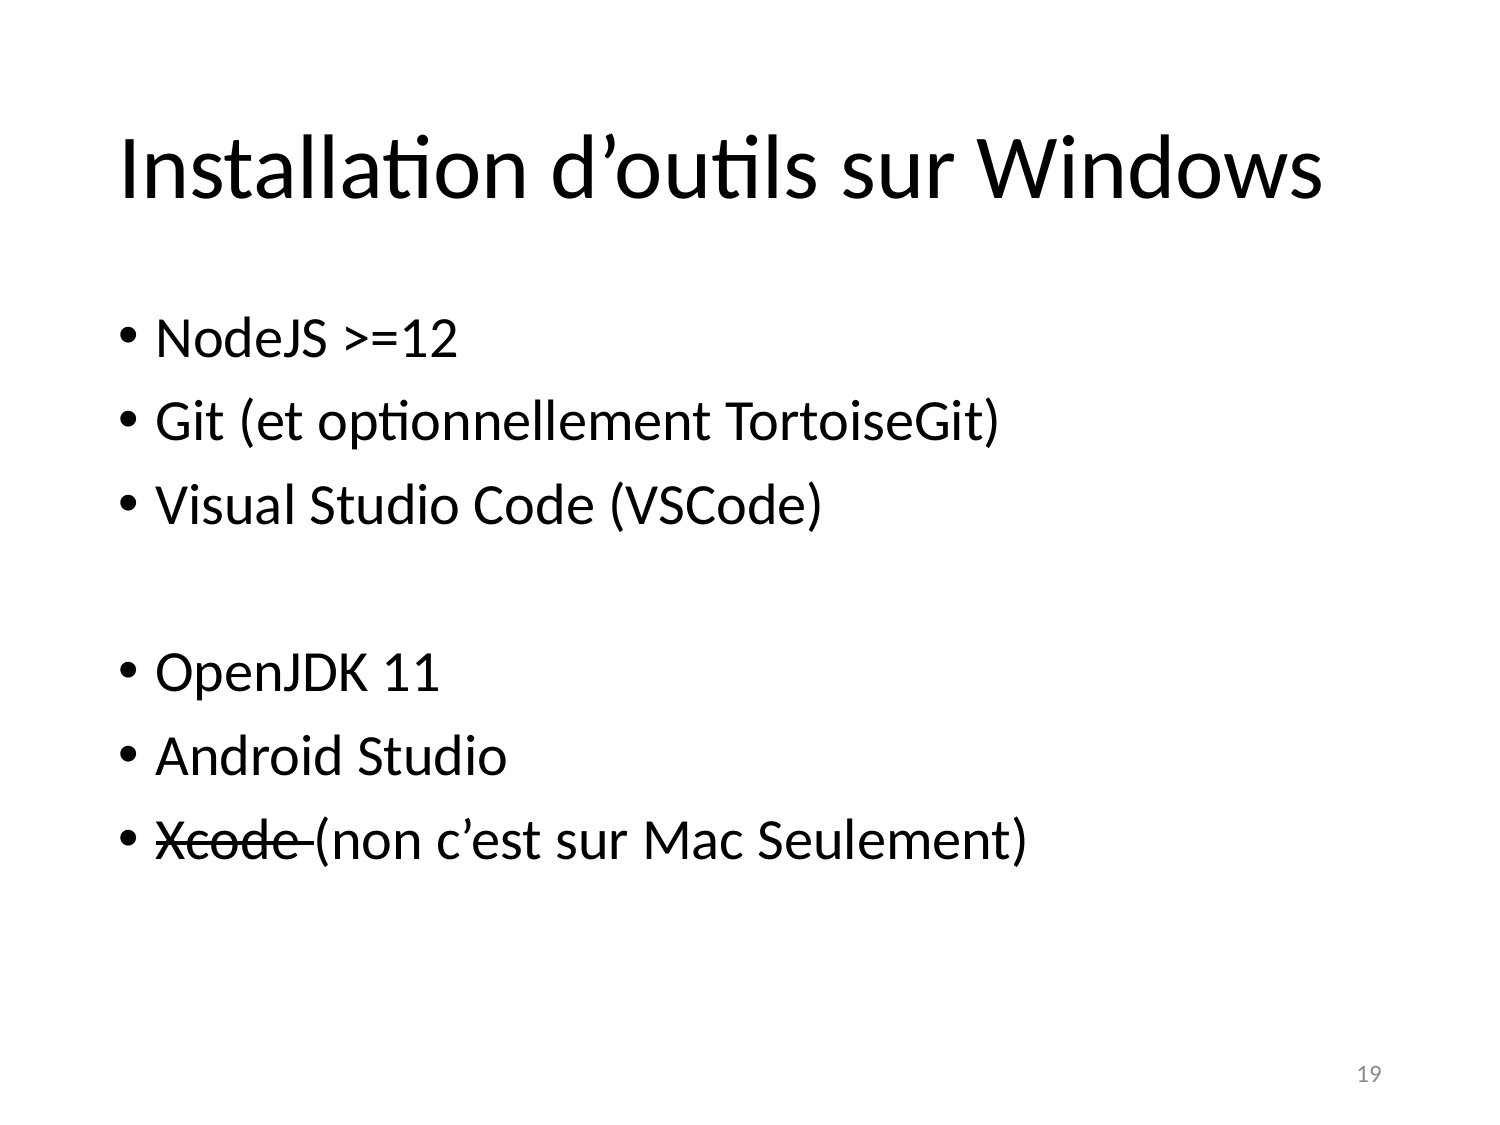

# Installation d’outils sur Windows
NodeJS >=12
Git (et optionnellement TortoiseGit)
Visual Studio Code (VSCode)

OpenJDK 11
Android Studio
Xcode (non c’est sur Mac Seulement)

19